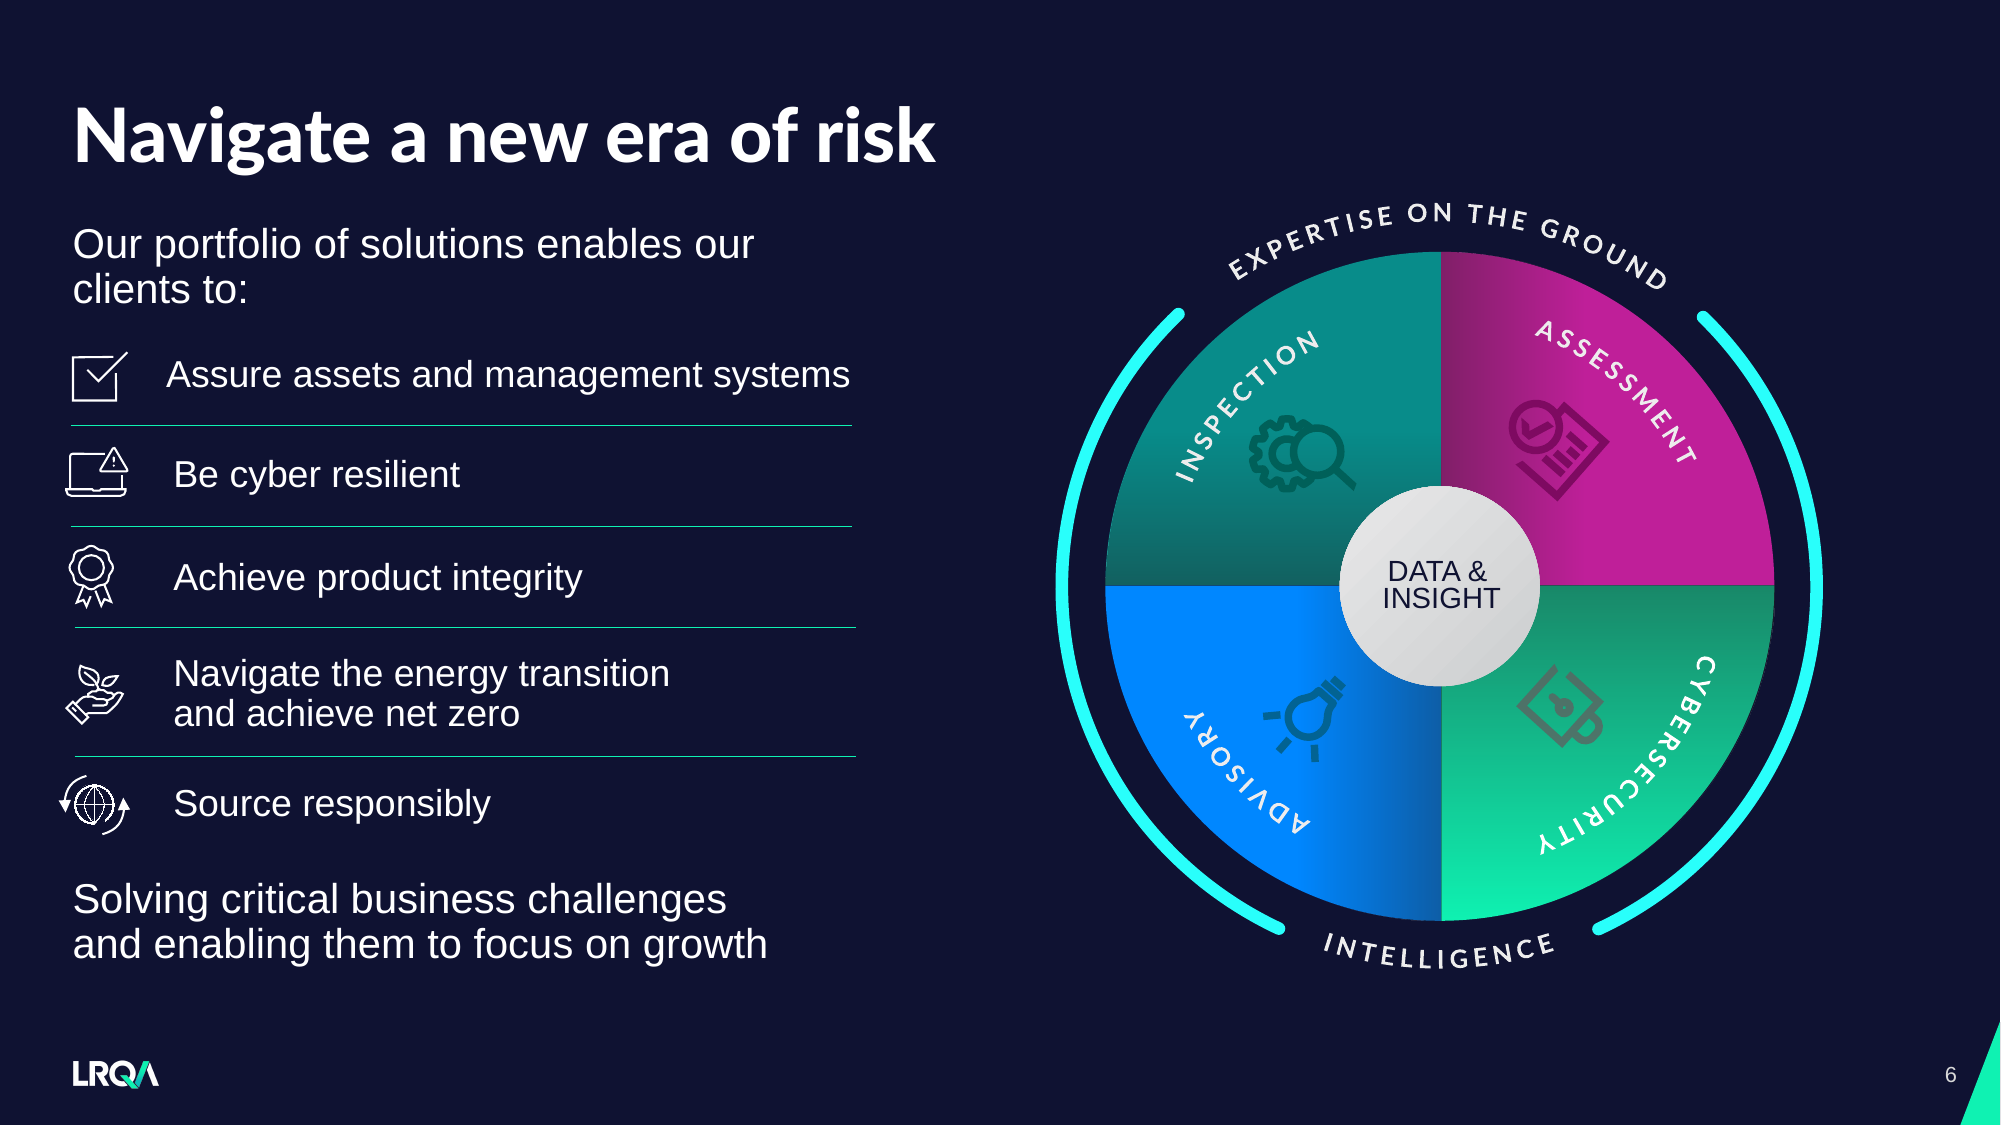

# Navigate a new era of risk

Our portfolio of solutions enables our clients to:

Assure assets and management systems

Be cyber resilient

DATA &
INSIGHT

Achieve product integrity

Navigate the energy transition
and achieve net zero

Source responsibly
Solving critical business challenges
and enabling them to focus on growth

6